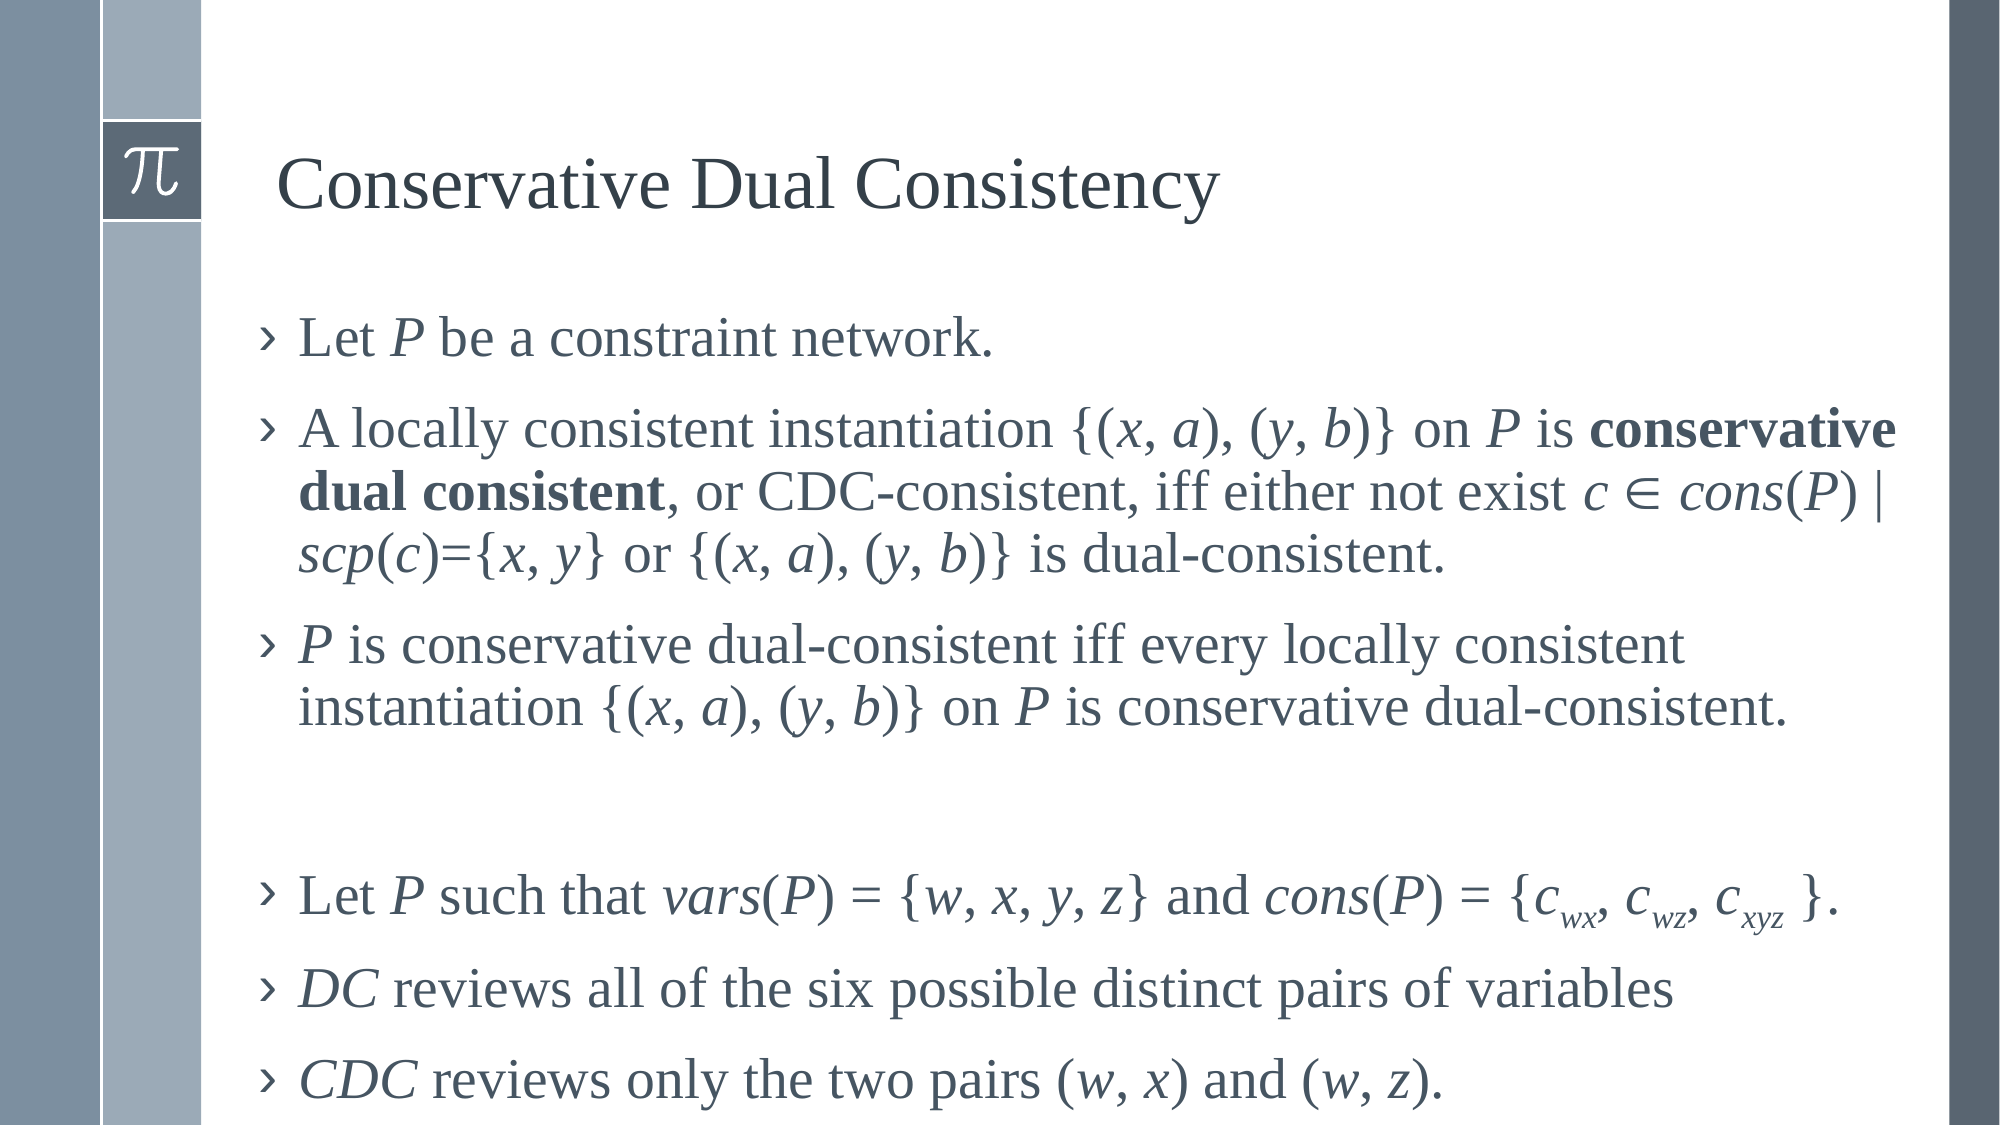

# Conservative Dual Consistency
Let P be a constraint network.
A locally consistent instantiation {(x, a), (y, b)} on P is conservative dual consistent, or CDC-consistent, iff either not exist c ∈ cons(P) | scp(c)={x, y} or {(x, a), (y, b)} is dual-consistent.
P is conservative dual-consistent iff every locally consistent instantiation {(x, a), (y, b)} on P is conservative dual-consistent.

Let P such that vars(P) = {w, x, y, z} and cons(P) = {cwx, cwz, cxyz }.
DC reviews all of the six possible distinct pairs of variables
CDC reviews only the two pairs (w, x) and (w, z).